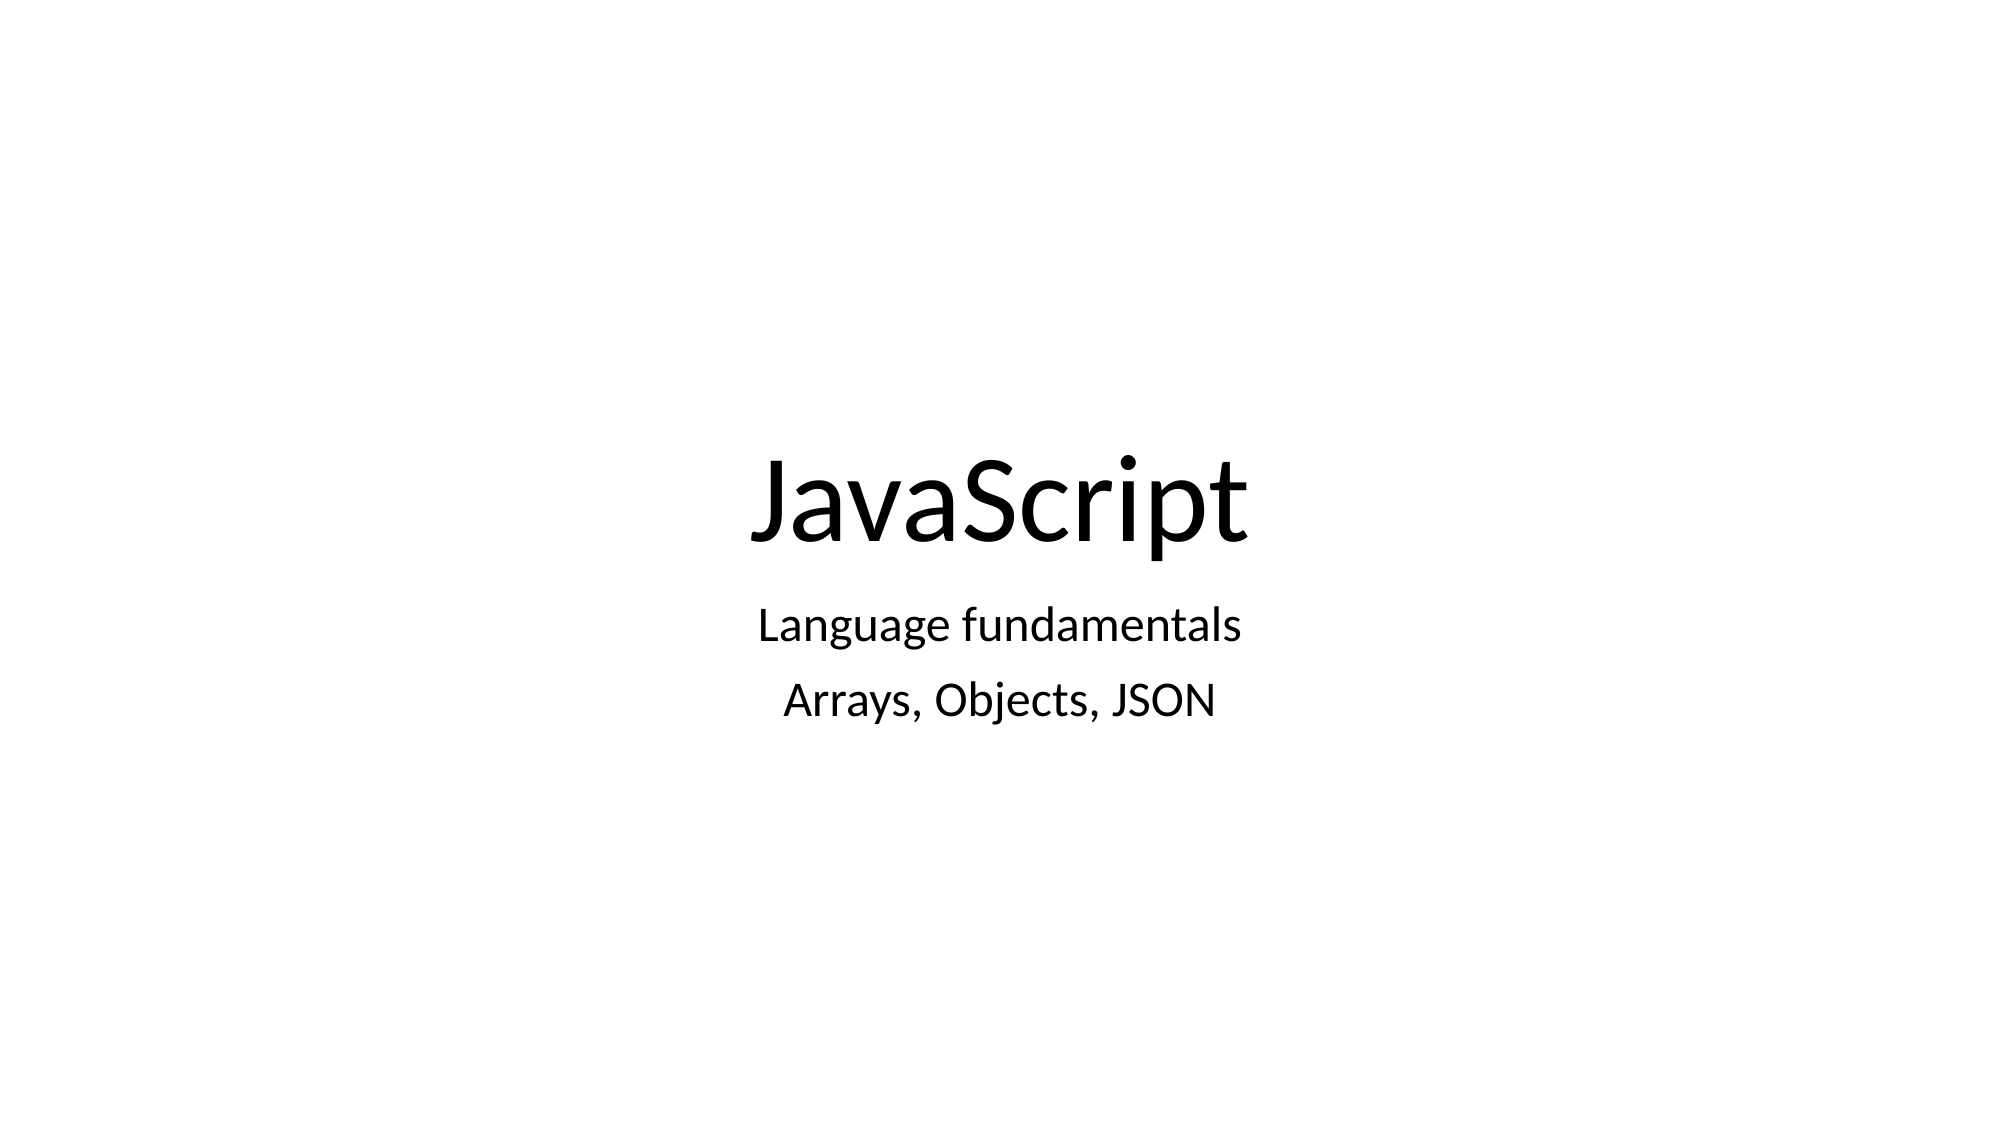

# JavaScript
Language fundamentals
Arrays, Objects, JSON